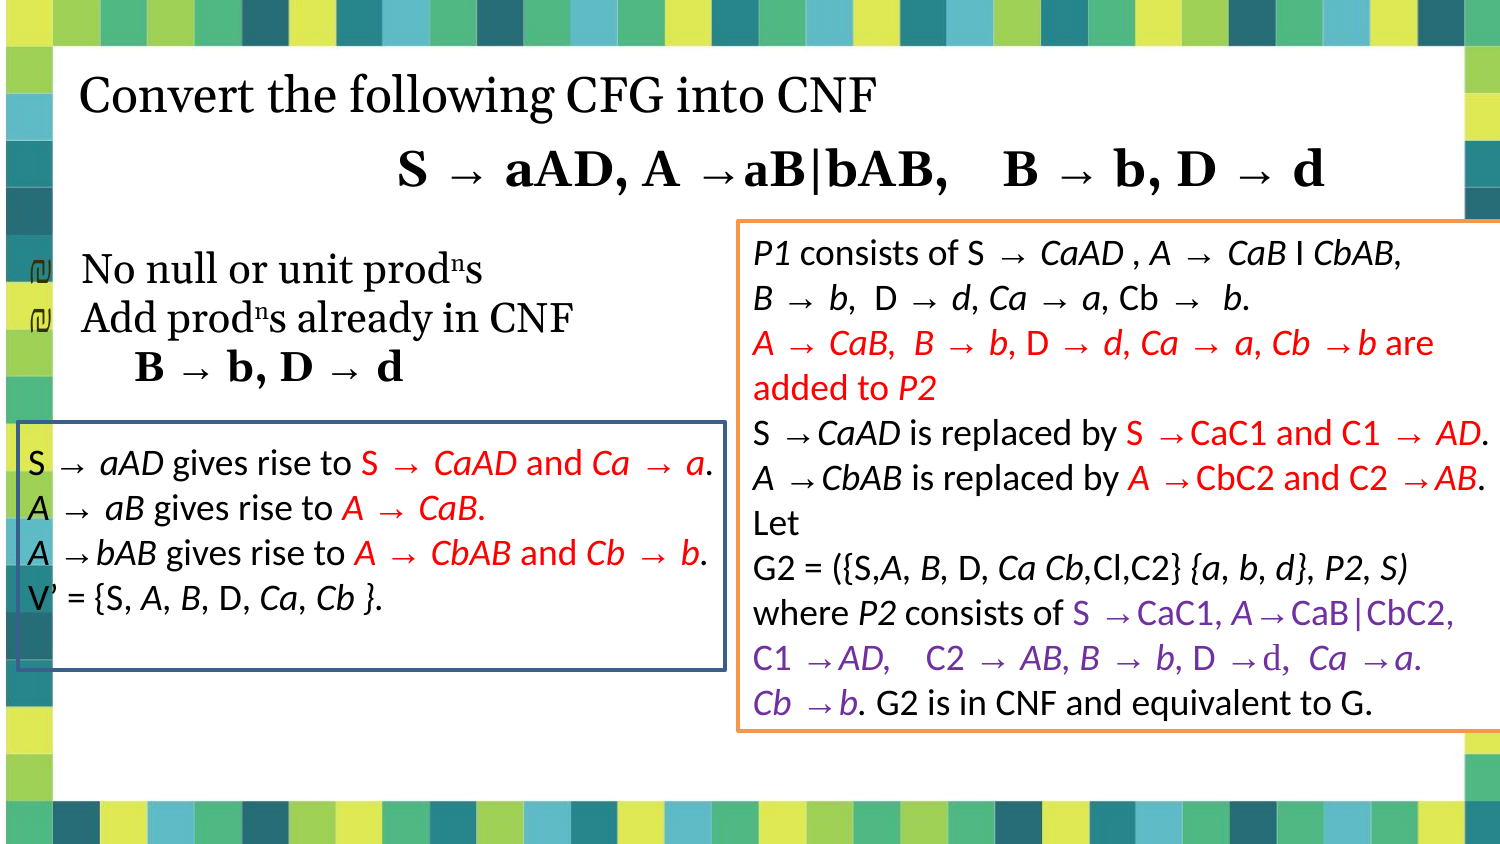

Convert the following CFG into CNF
S → aAD, A →aB|bAB,    B → b, D → d

P1 consists of S → CaAD , A → CaB I CbAB,
B → b,  D → d, Ca → a, Cb →  b.
A → CaB,  B → b, D → d, Ca → a, Cb →b are added to P2
S →CaAD is replaced by S →CaC1 and C1 → AD.
A →CbAB is replaced by A →CbC2 and C2 →AB.
Let
G2 = ({S,A, B, D, Ca Cb,Cl,C2} {a, b, d}, P2, S)
where P2 consists of S →CaC1, A→CaB|CbC2,
C1 →AD,    C2 → AB, B → b, D →d,  Ca →a.
Cb →b. G2 is in CNF and equivalent to G.
₪ No null or unit prodns
₪ Add prodns already in CNF
          B → b, D → d

S → aAD gives rise to S → CaAD and Ca → a.
A → aB gives rise to A → CaB.
A →bAB gives rise to A → CbAB and Cb → b.
V’ = {S, A, B, D, Ca, Cb }.

5/31/2021
Dr. Sandeep Rathor